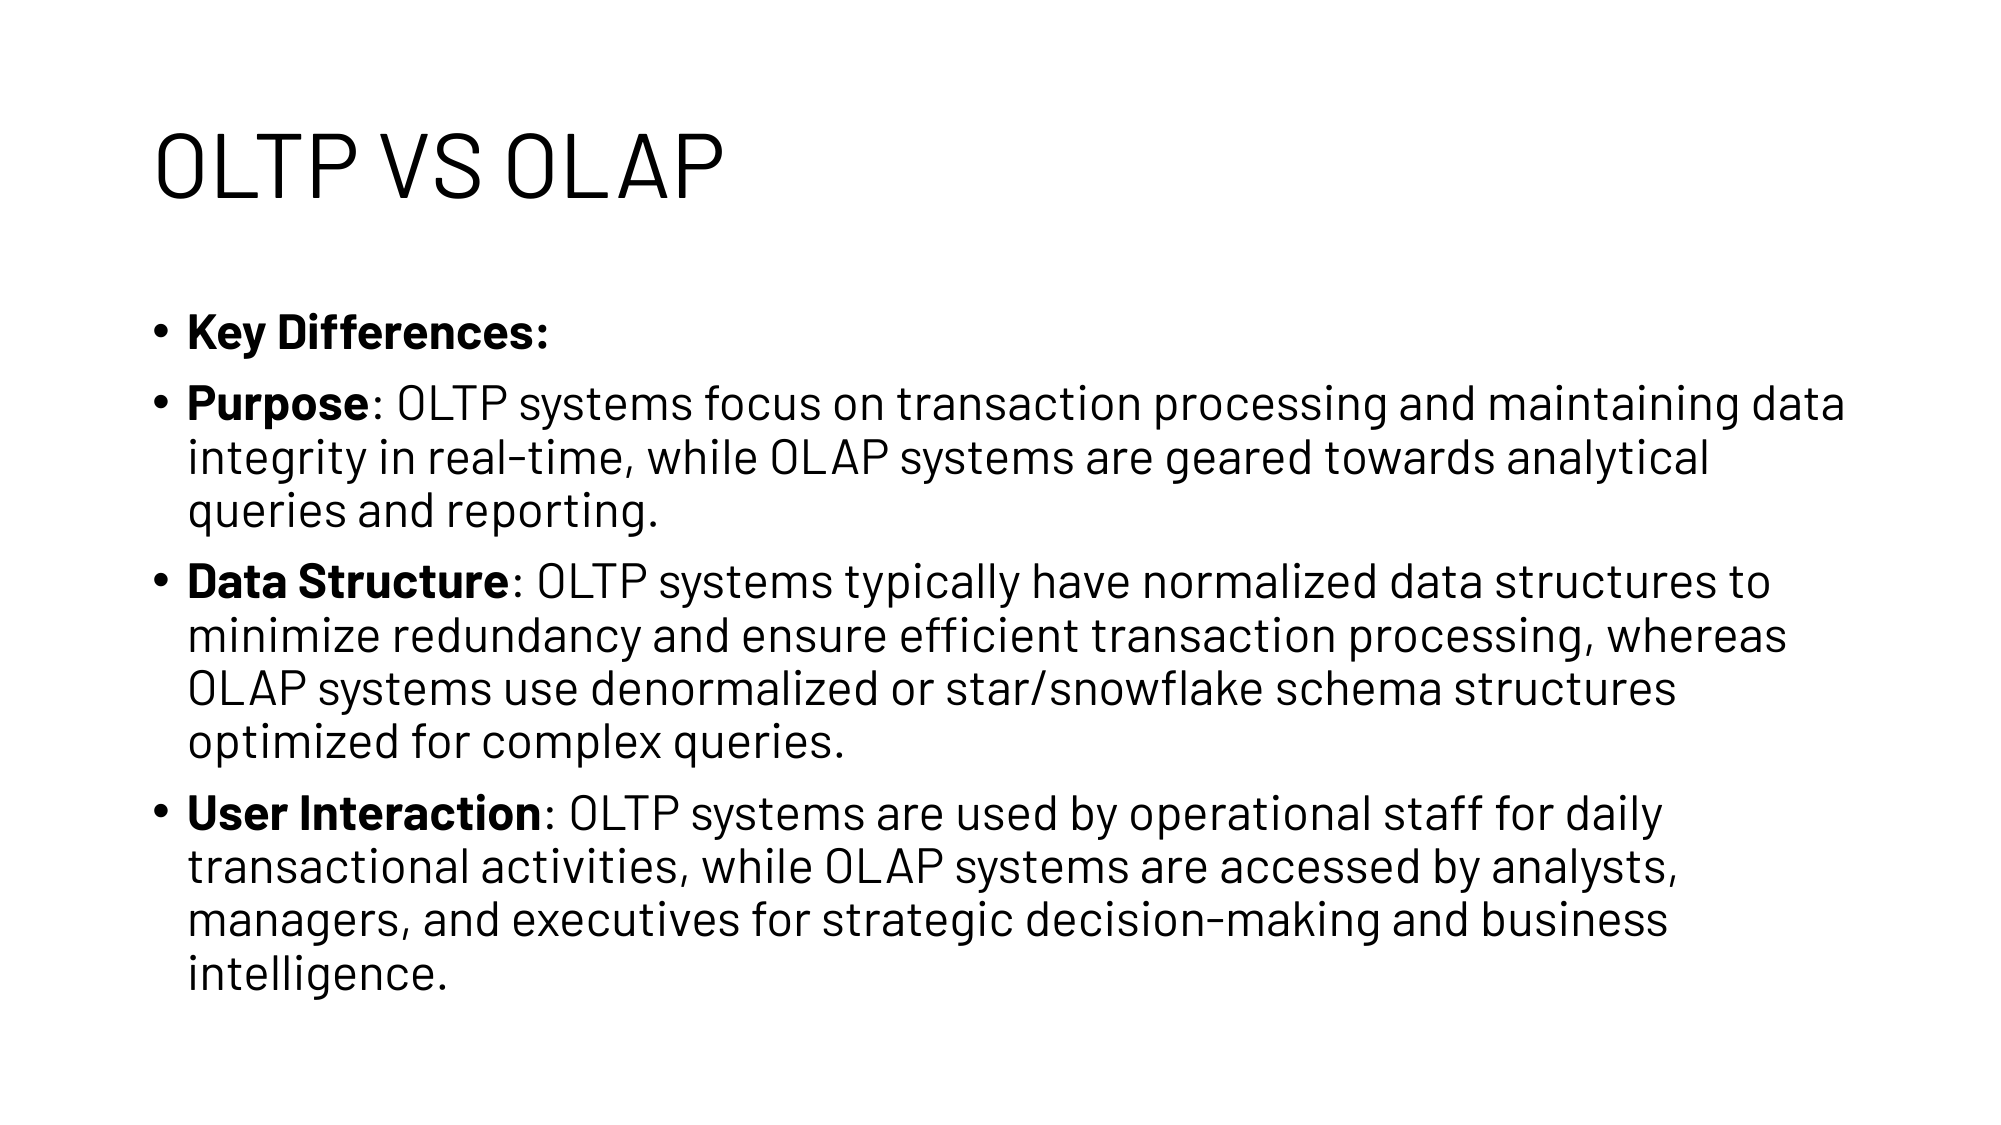

# OLTP VS OLAP
Key Differences:
Purpose: OLTP systems focus on transaction processing and maintaining data integrity in real-time, while OLAP systems are geared towards analytical queries and reporting.
Data Structure: OLTP systems typically have normalized data structures to minimize redundancy and ensure efficient transaction processing, whereas OLAP systems use denormalized or star/snowflake schema structures optimized for complex queries.
User Interaction: OLTP systems are used by operational staff for daily transactional activities, while OLAP systems are accessed by analysts, managers, and executives for strategic decision-making and business intelligence.